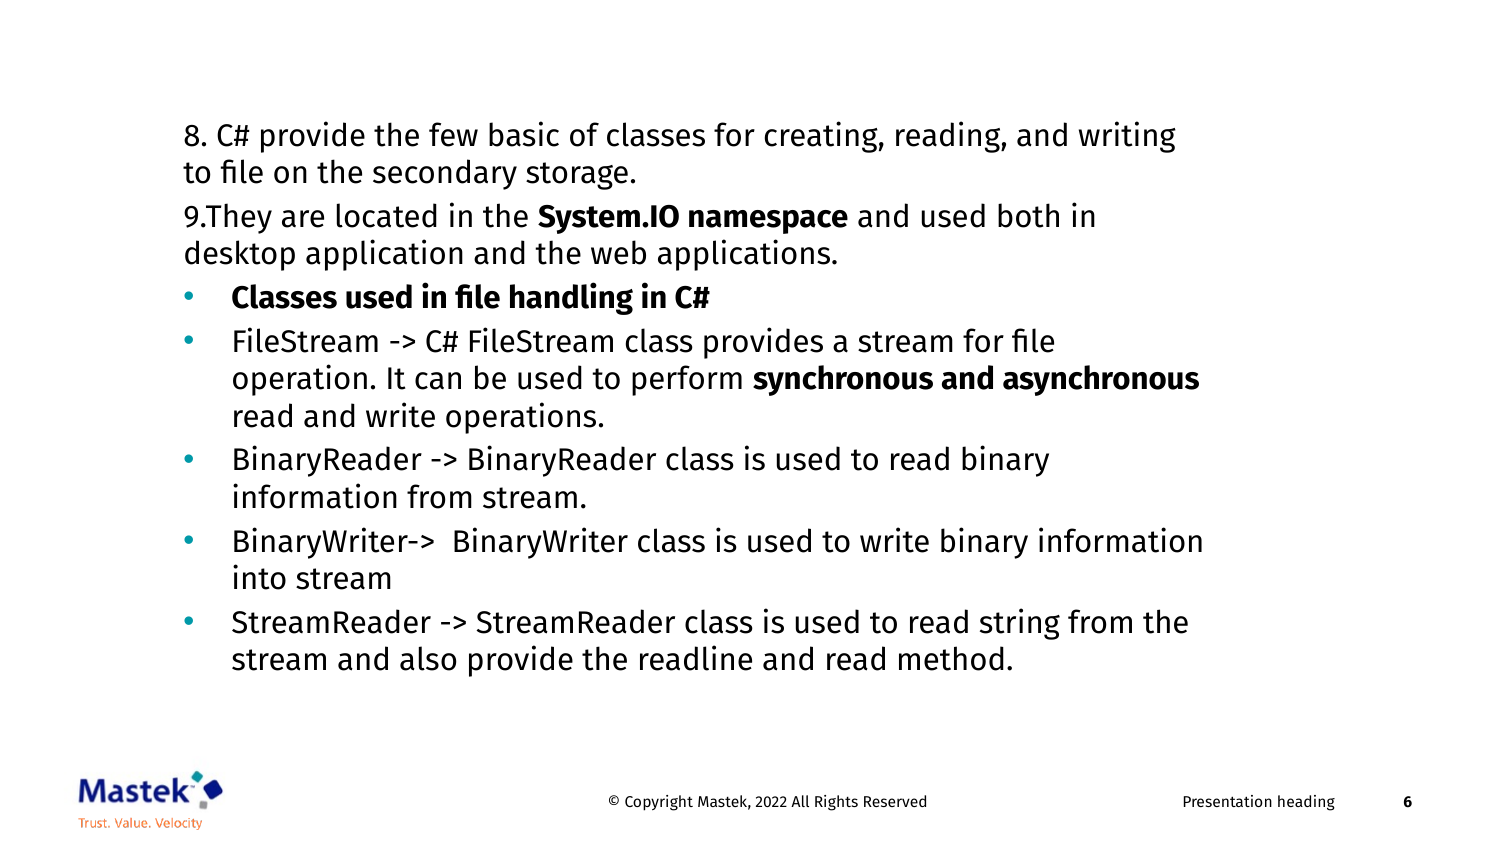

8. C# provide the few basic of classes for creating, reading, and writing to file on the secondary storage.
9.They are located in the System.IO namespace and used both in desktop application and the web applications.
Classes used in file handling in C#
FileStream -> C# FileStream class provides a stream for file operation. It can be used to perform synchronous and asynchronous read and write operations.
BinaryReader -> BinaryReader class is used to read binary information from stream.
BinaryWriter->  BinaryWriter class is used to write binary information into stream
StreamReader -> StreamReader class is used to read string from the stream and also provide the readline and read method.